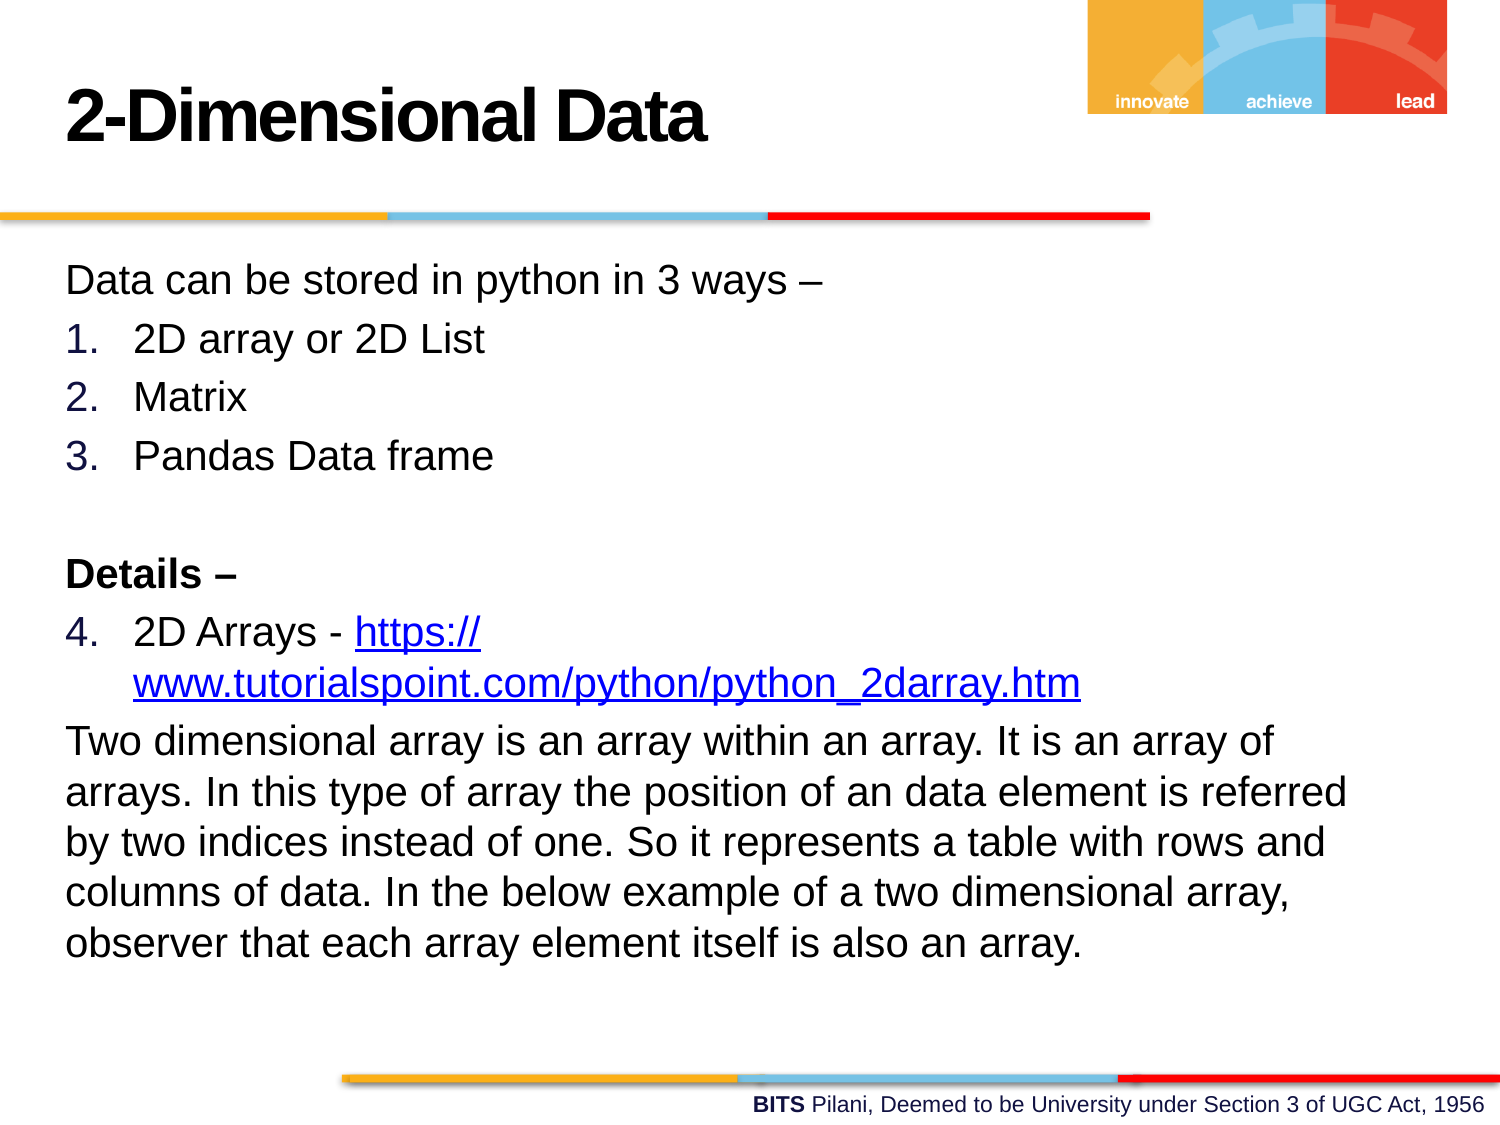

2-Dimensional Data
Data can be stored in python in 3 ways –
2D array or 2D List
Matrix
Pandas Data frame

Details –
2D Arrays - https://www.tutorialspoint.com/python/python_2darray.htm
Two dimensional array is an array within an array. It is an array of arrays. In this type of array the position of an data element is referred by two indices instead of one. So it represents a table with rows and columns of data. In the below example of a two dimensional array, observer that each array element itself is also an array.